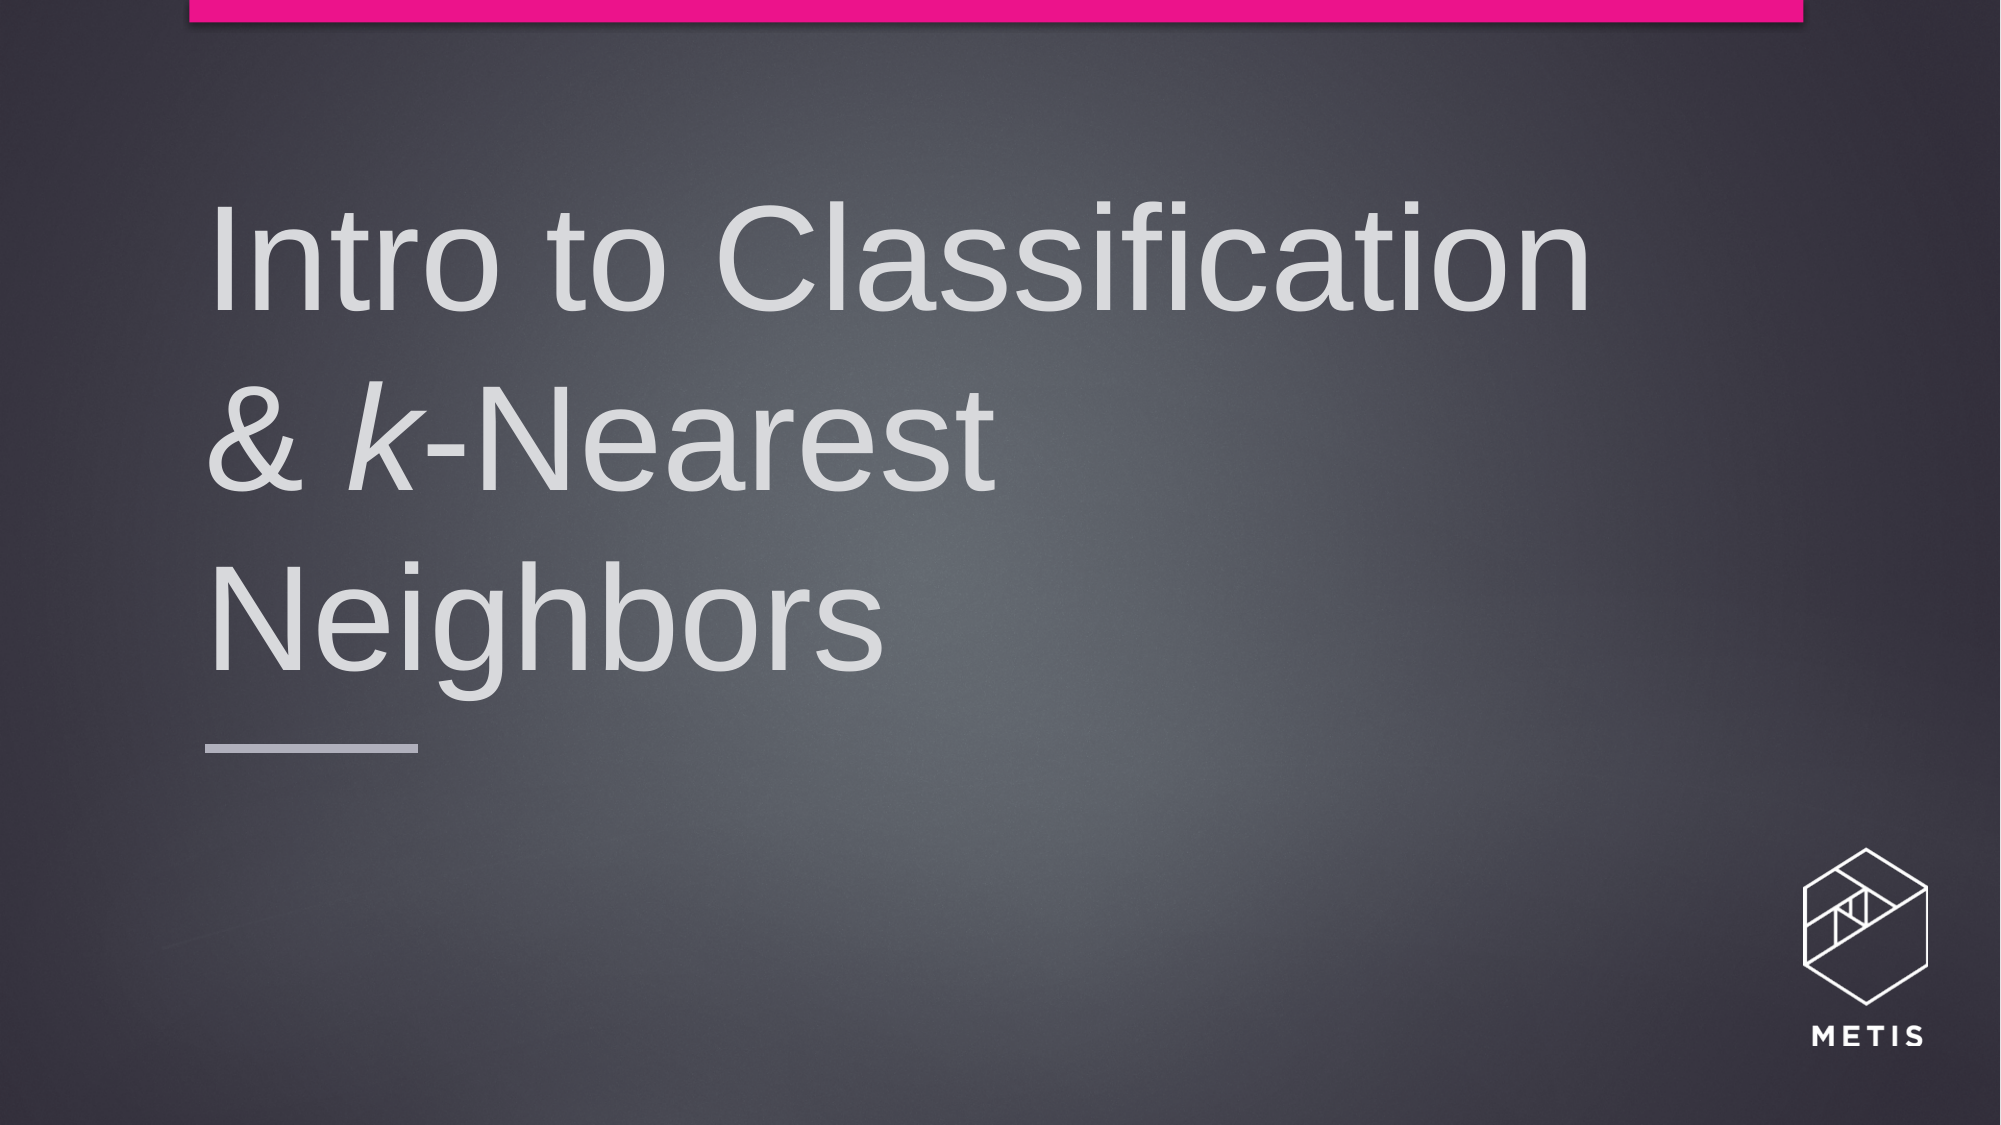

# Intro to Classification & k-Nearest Neighbors